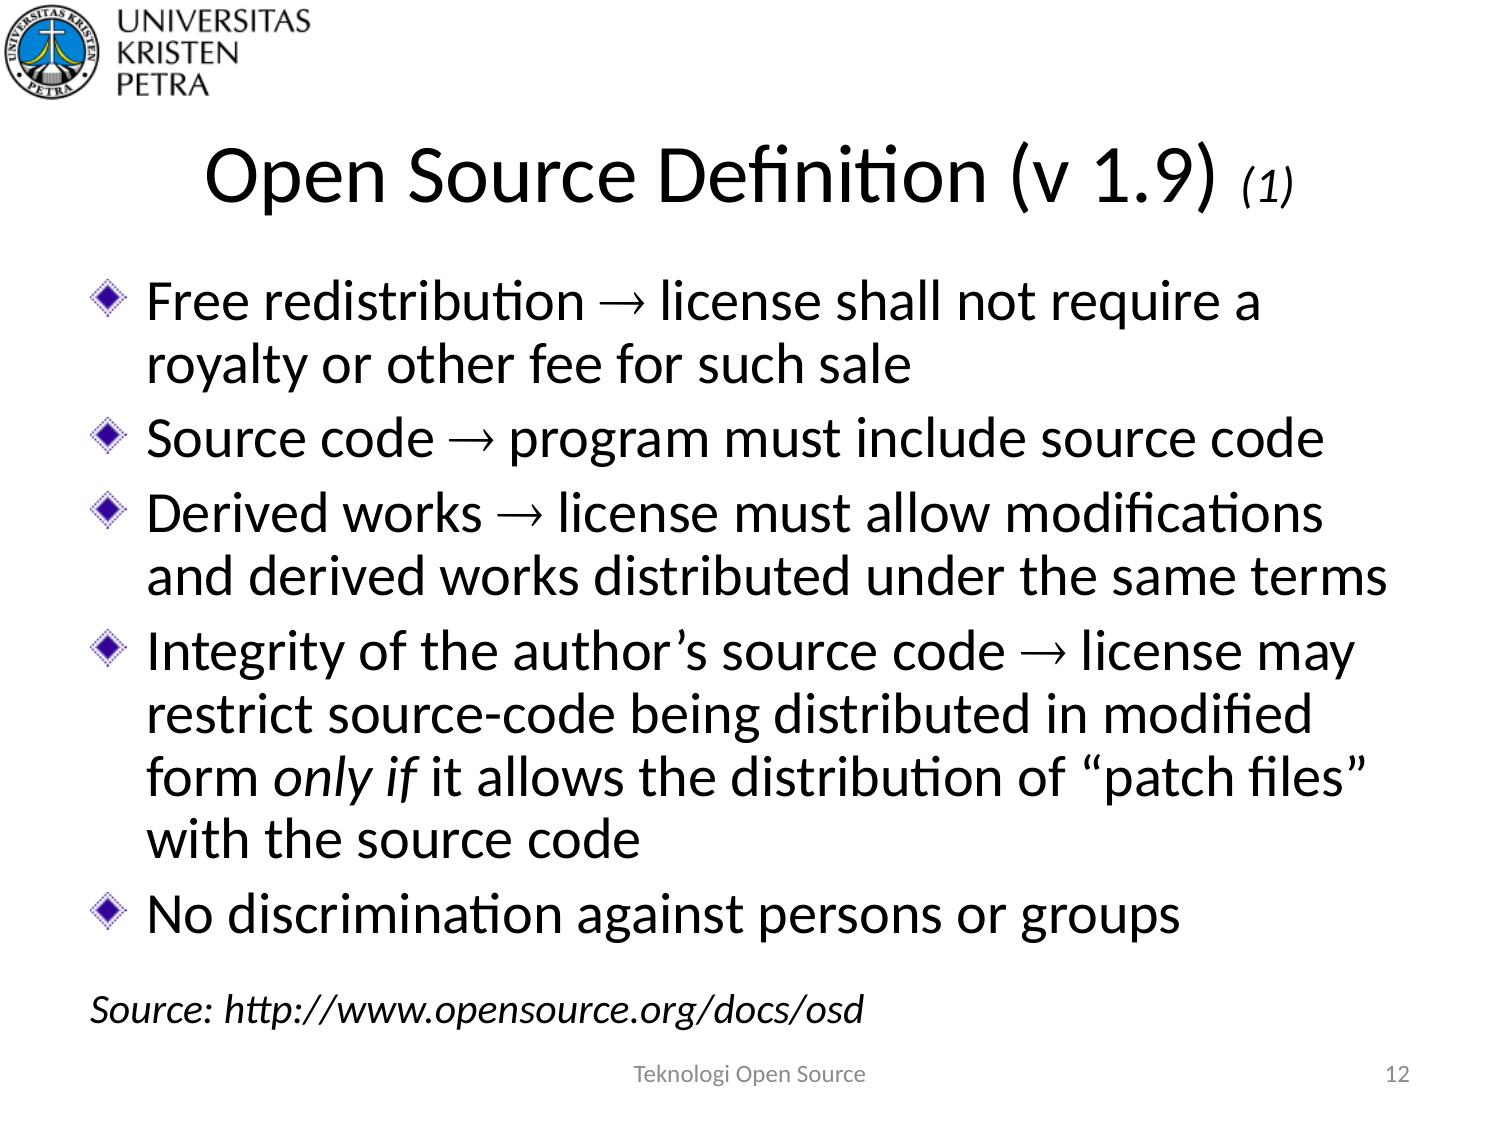

# Open Source Definition (v 1.9) (1)
Free redistribution → license shall not require a royalty or other fee for such sale
Source code → program must include source code
Derived works → license must allow modifications and derived works distributed under the same terms
Integrity of the author’s source code → license may restrict source-code being distributed in modified form only if it allows the distribution of “patch files” with the source code
No discrimination against persons or groups

Source: http://www.opensource.org/docs/osd
Teknologi Open Source
12